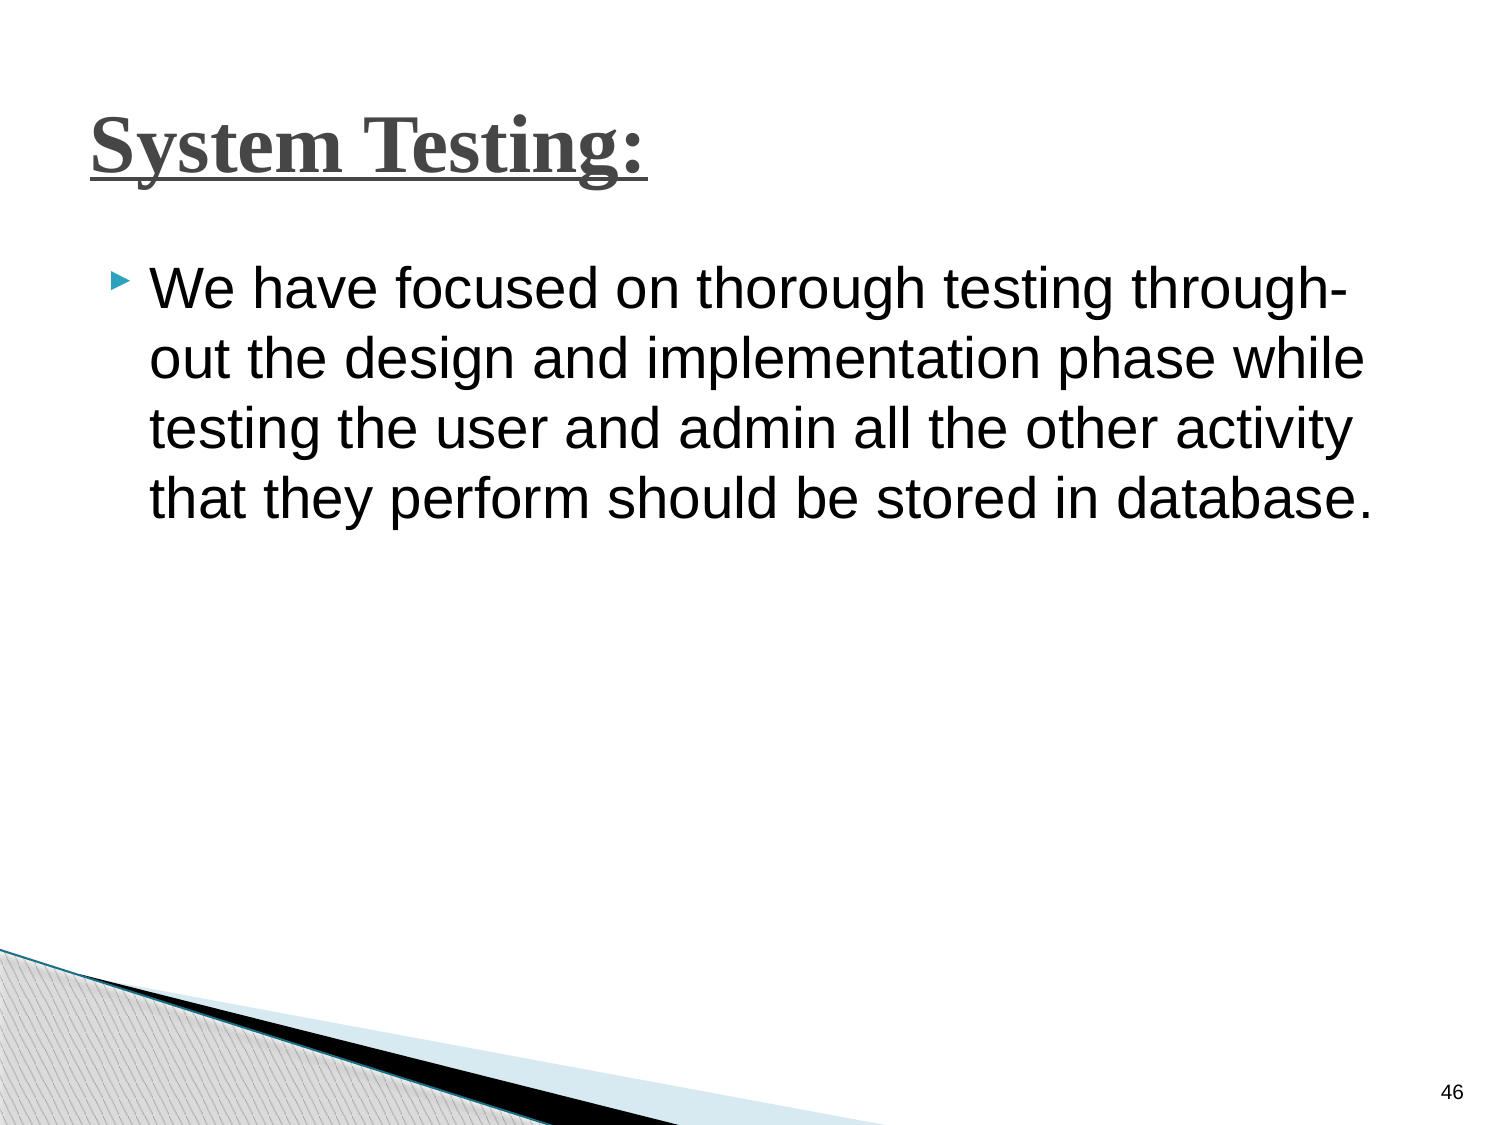

# System Testing:
We have focused on thorough testing through-out the design and implementation phase while testing the user and admin all the other activity that they perform should be stored in database.
46